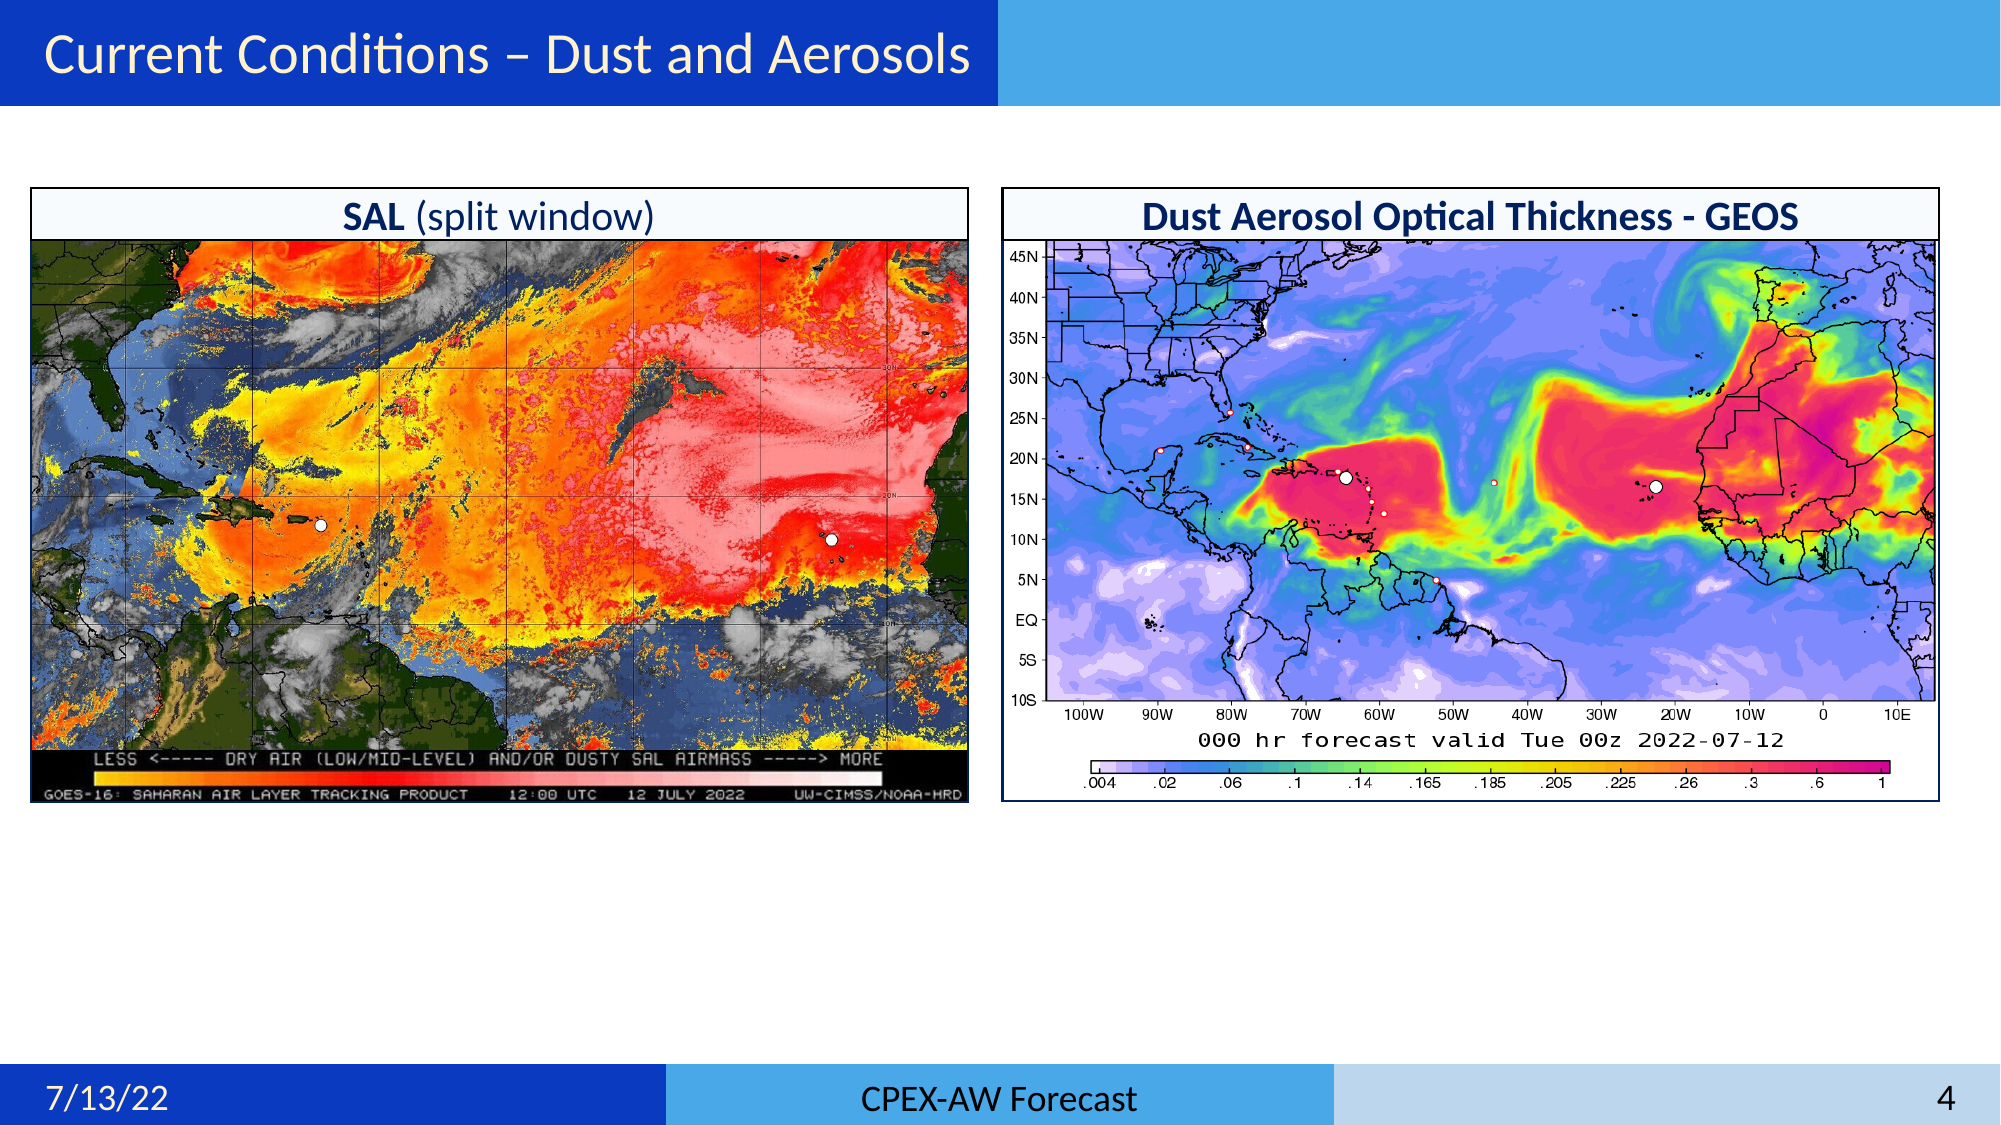

# Current Conditions – Dust and Aerosols
SAL (split window)

Dust Aerosol Optical Thickness - GEOS

7/13/22
4
CPEX-AW Forecast